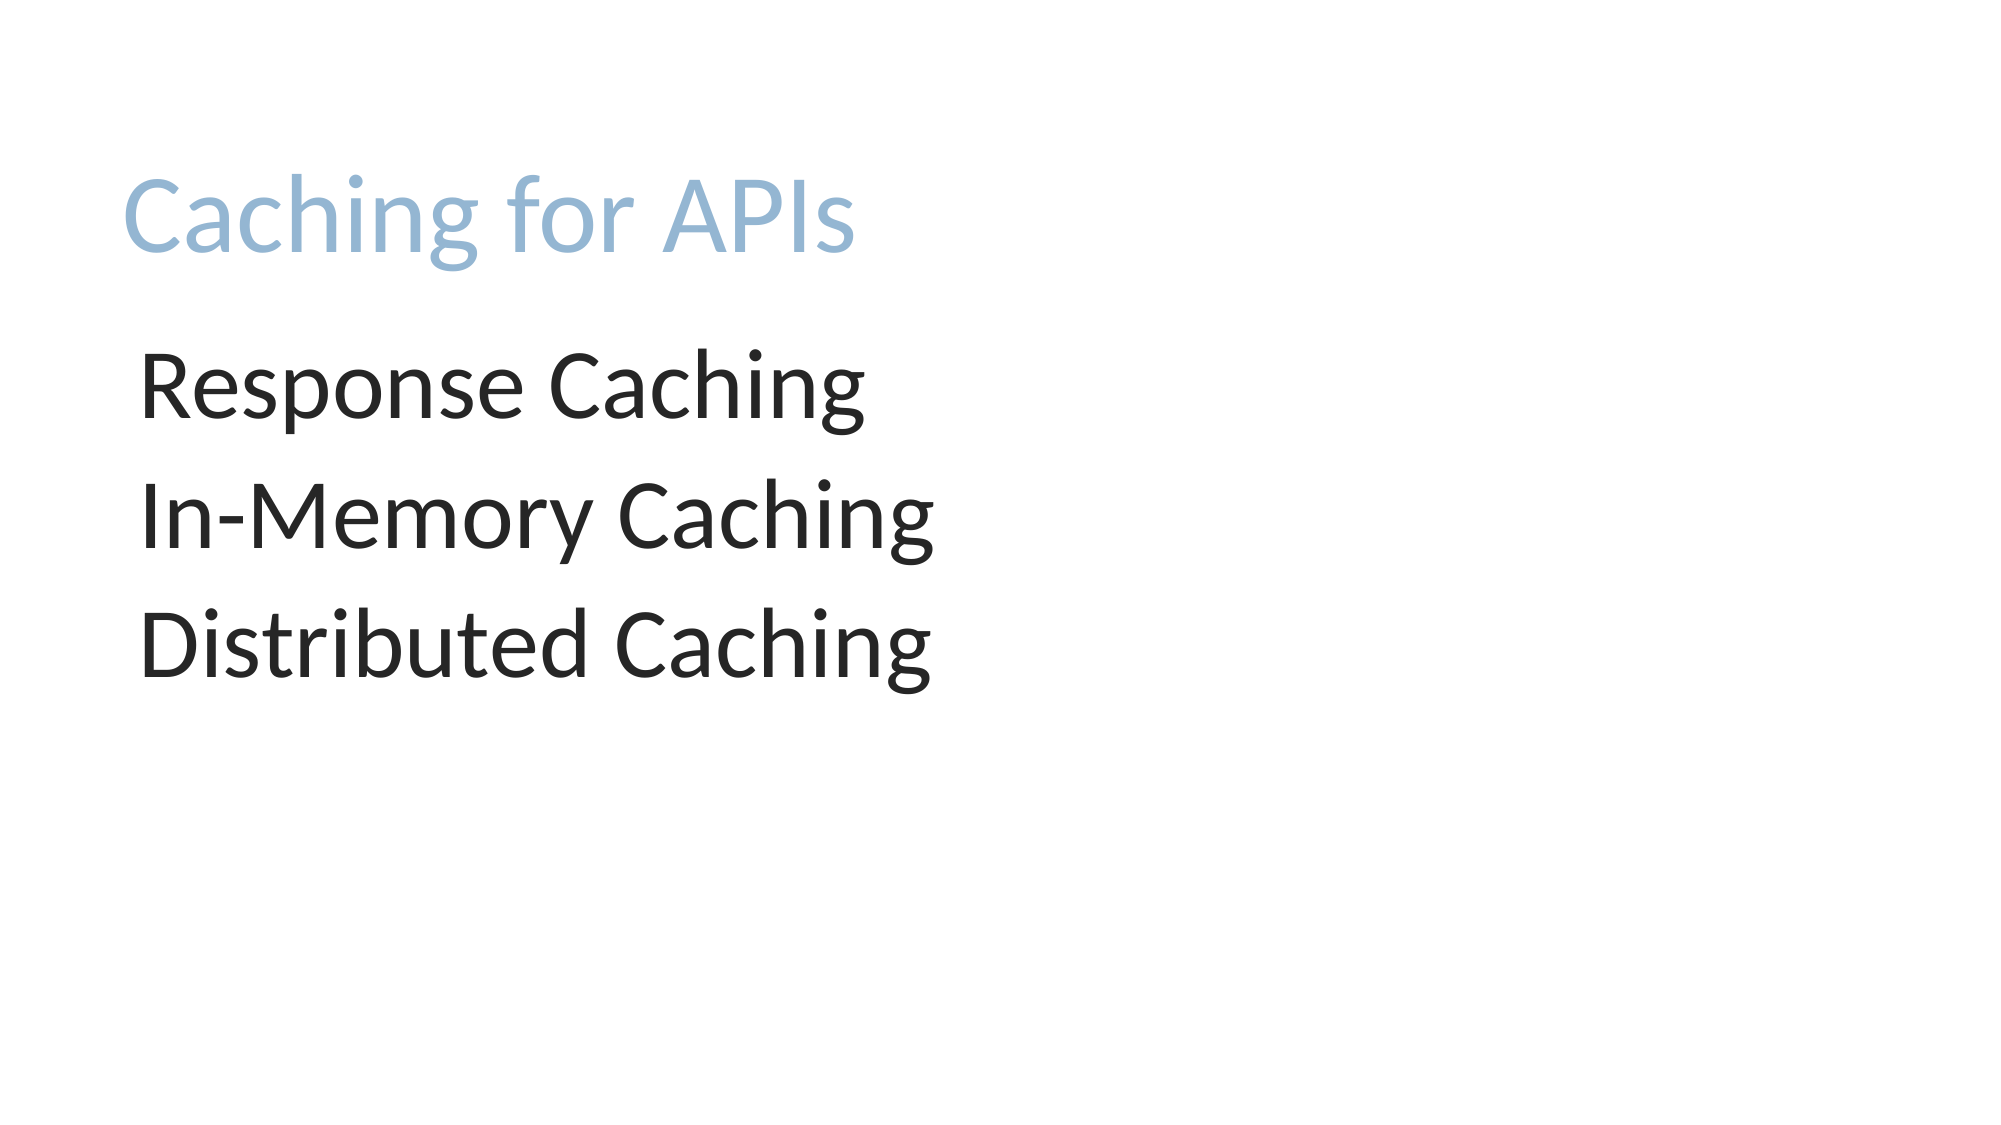

# Caching for APIs
Response Caching
In-Memory Caching
Distributed Caching